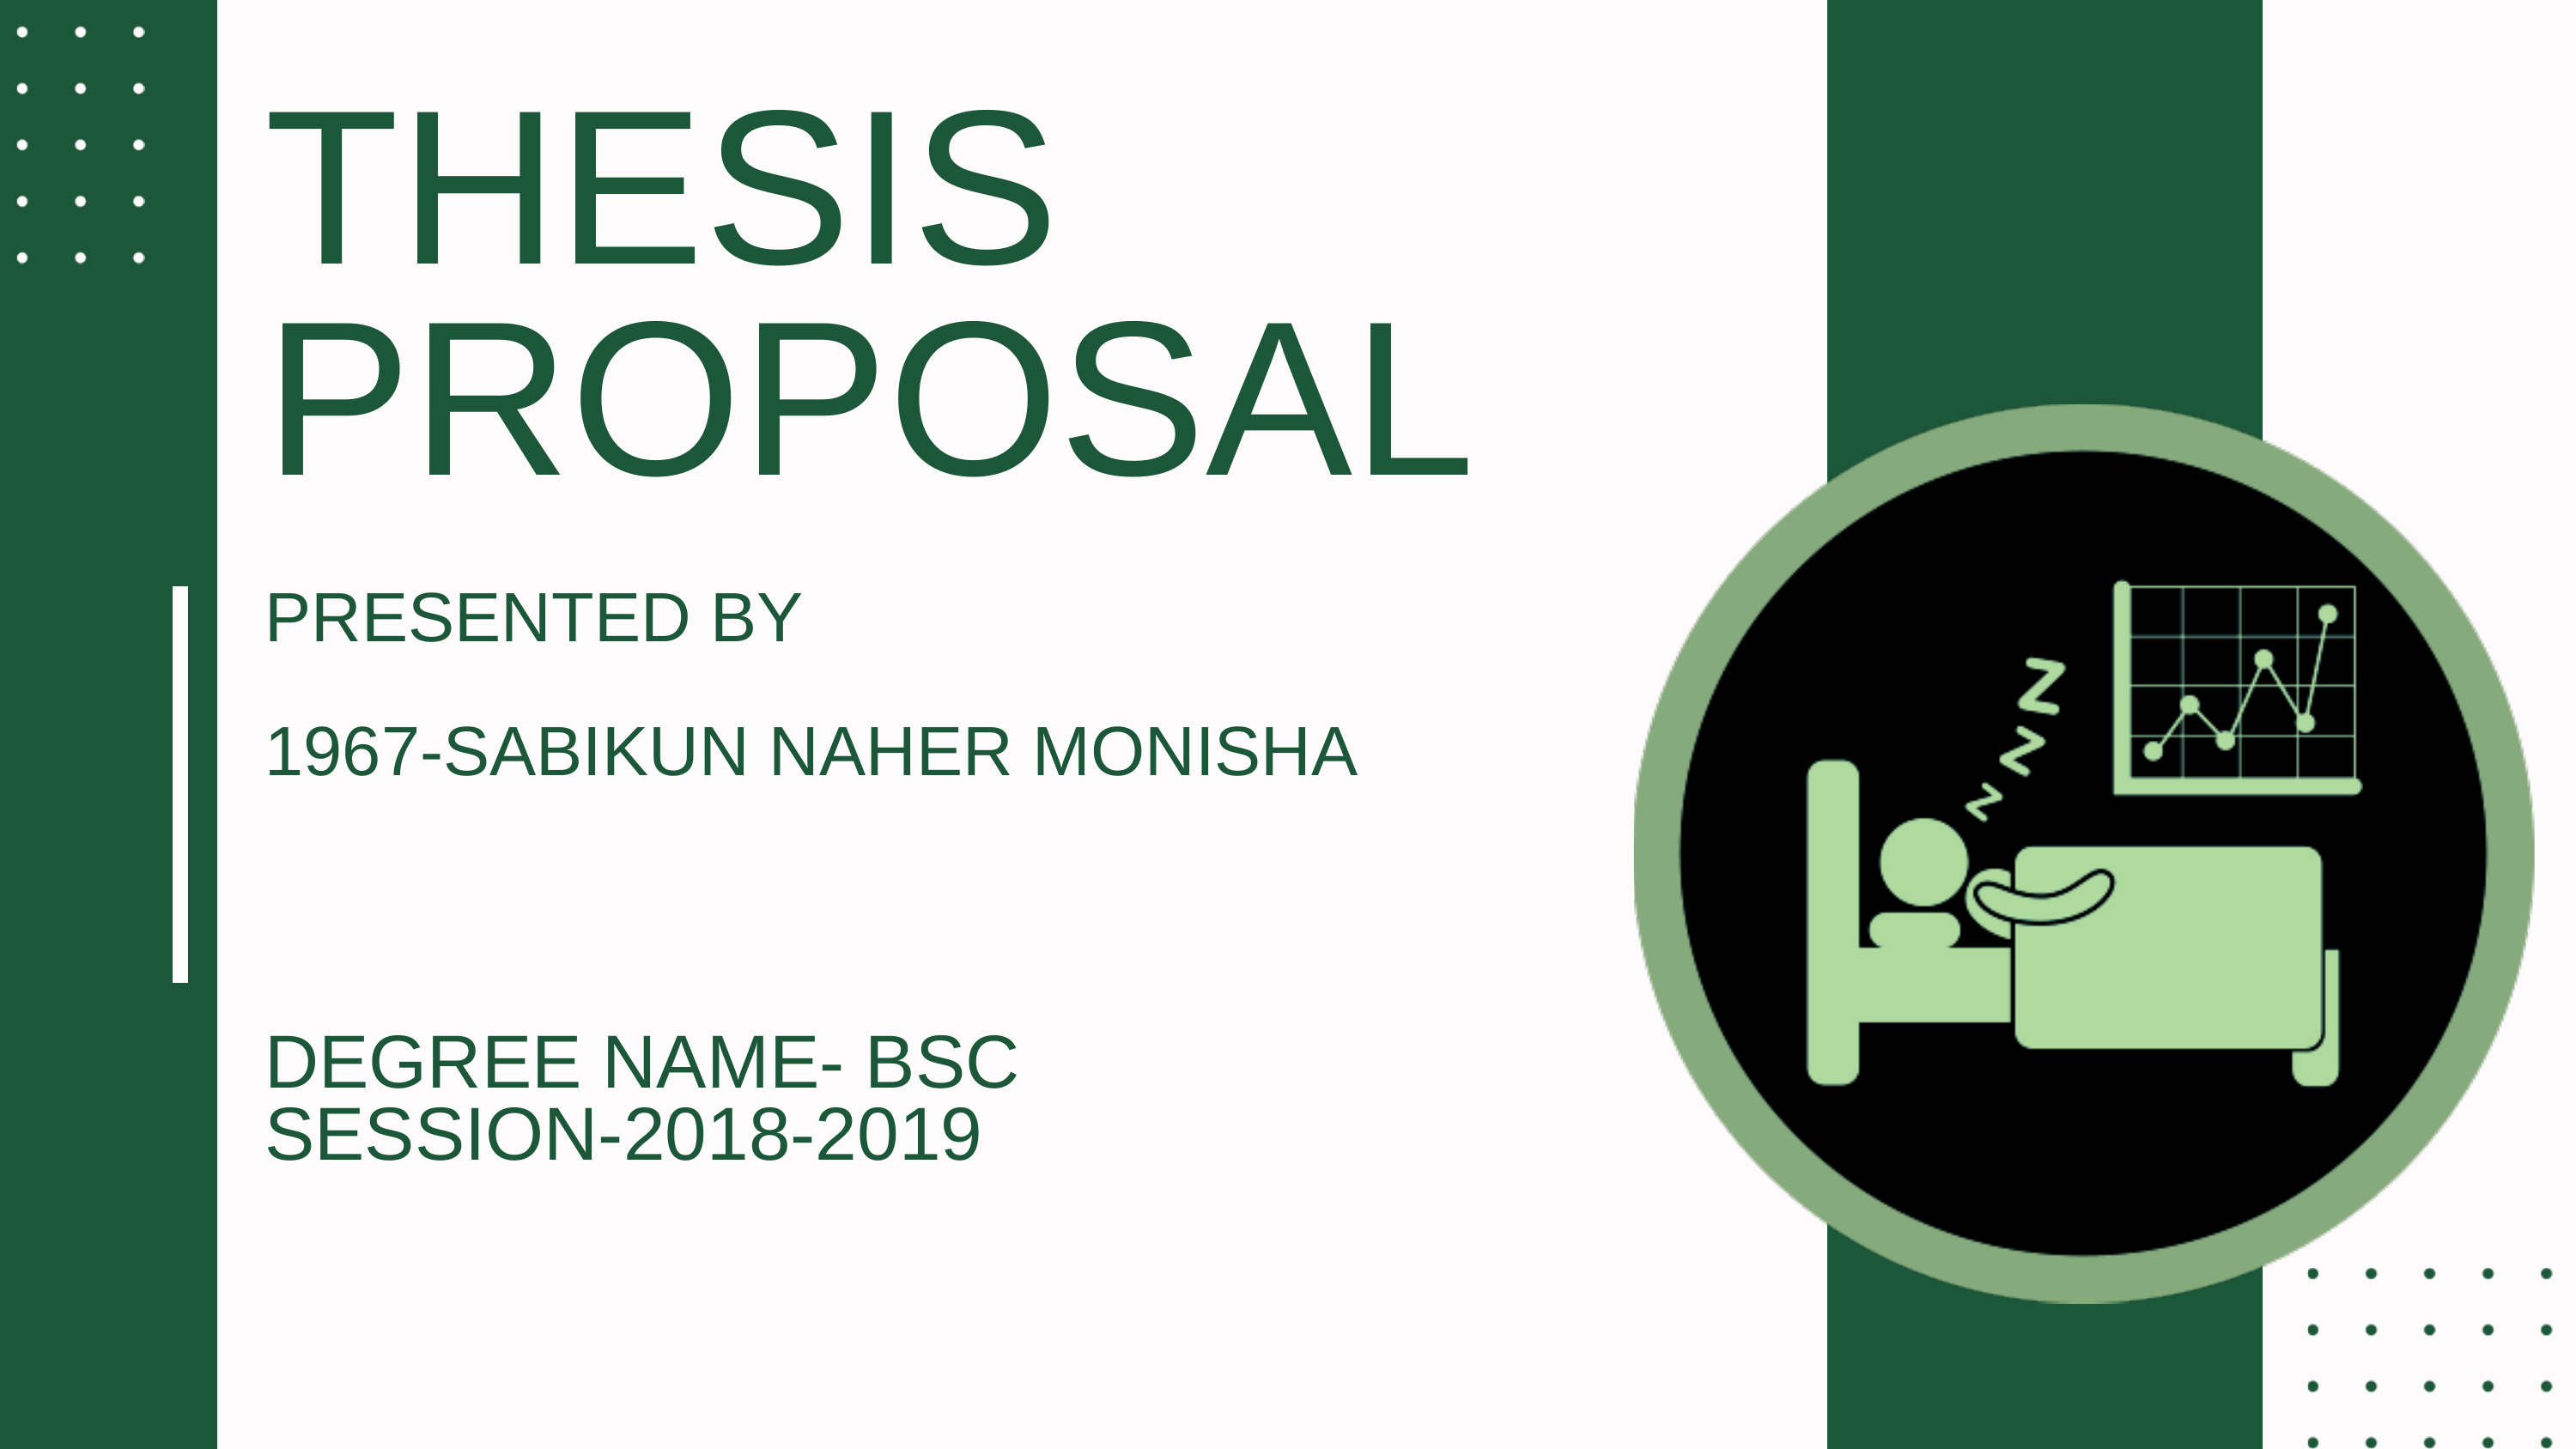

THESIS PROPOSAL

PRESENTED BY

1967-SABIKUN NAHER MONISHA

DEGREE NAME- BSC
SESSION-2018-2019